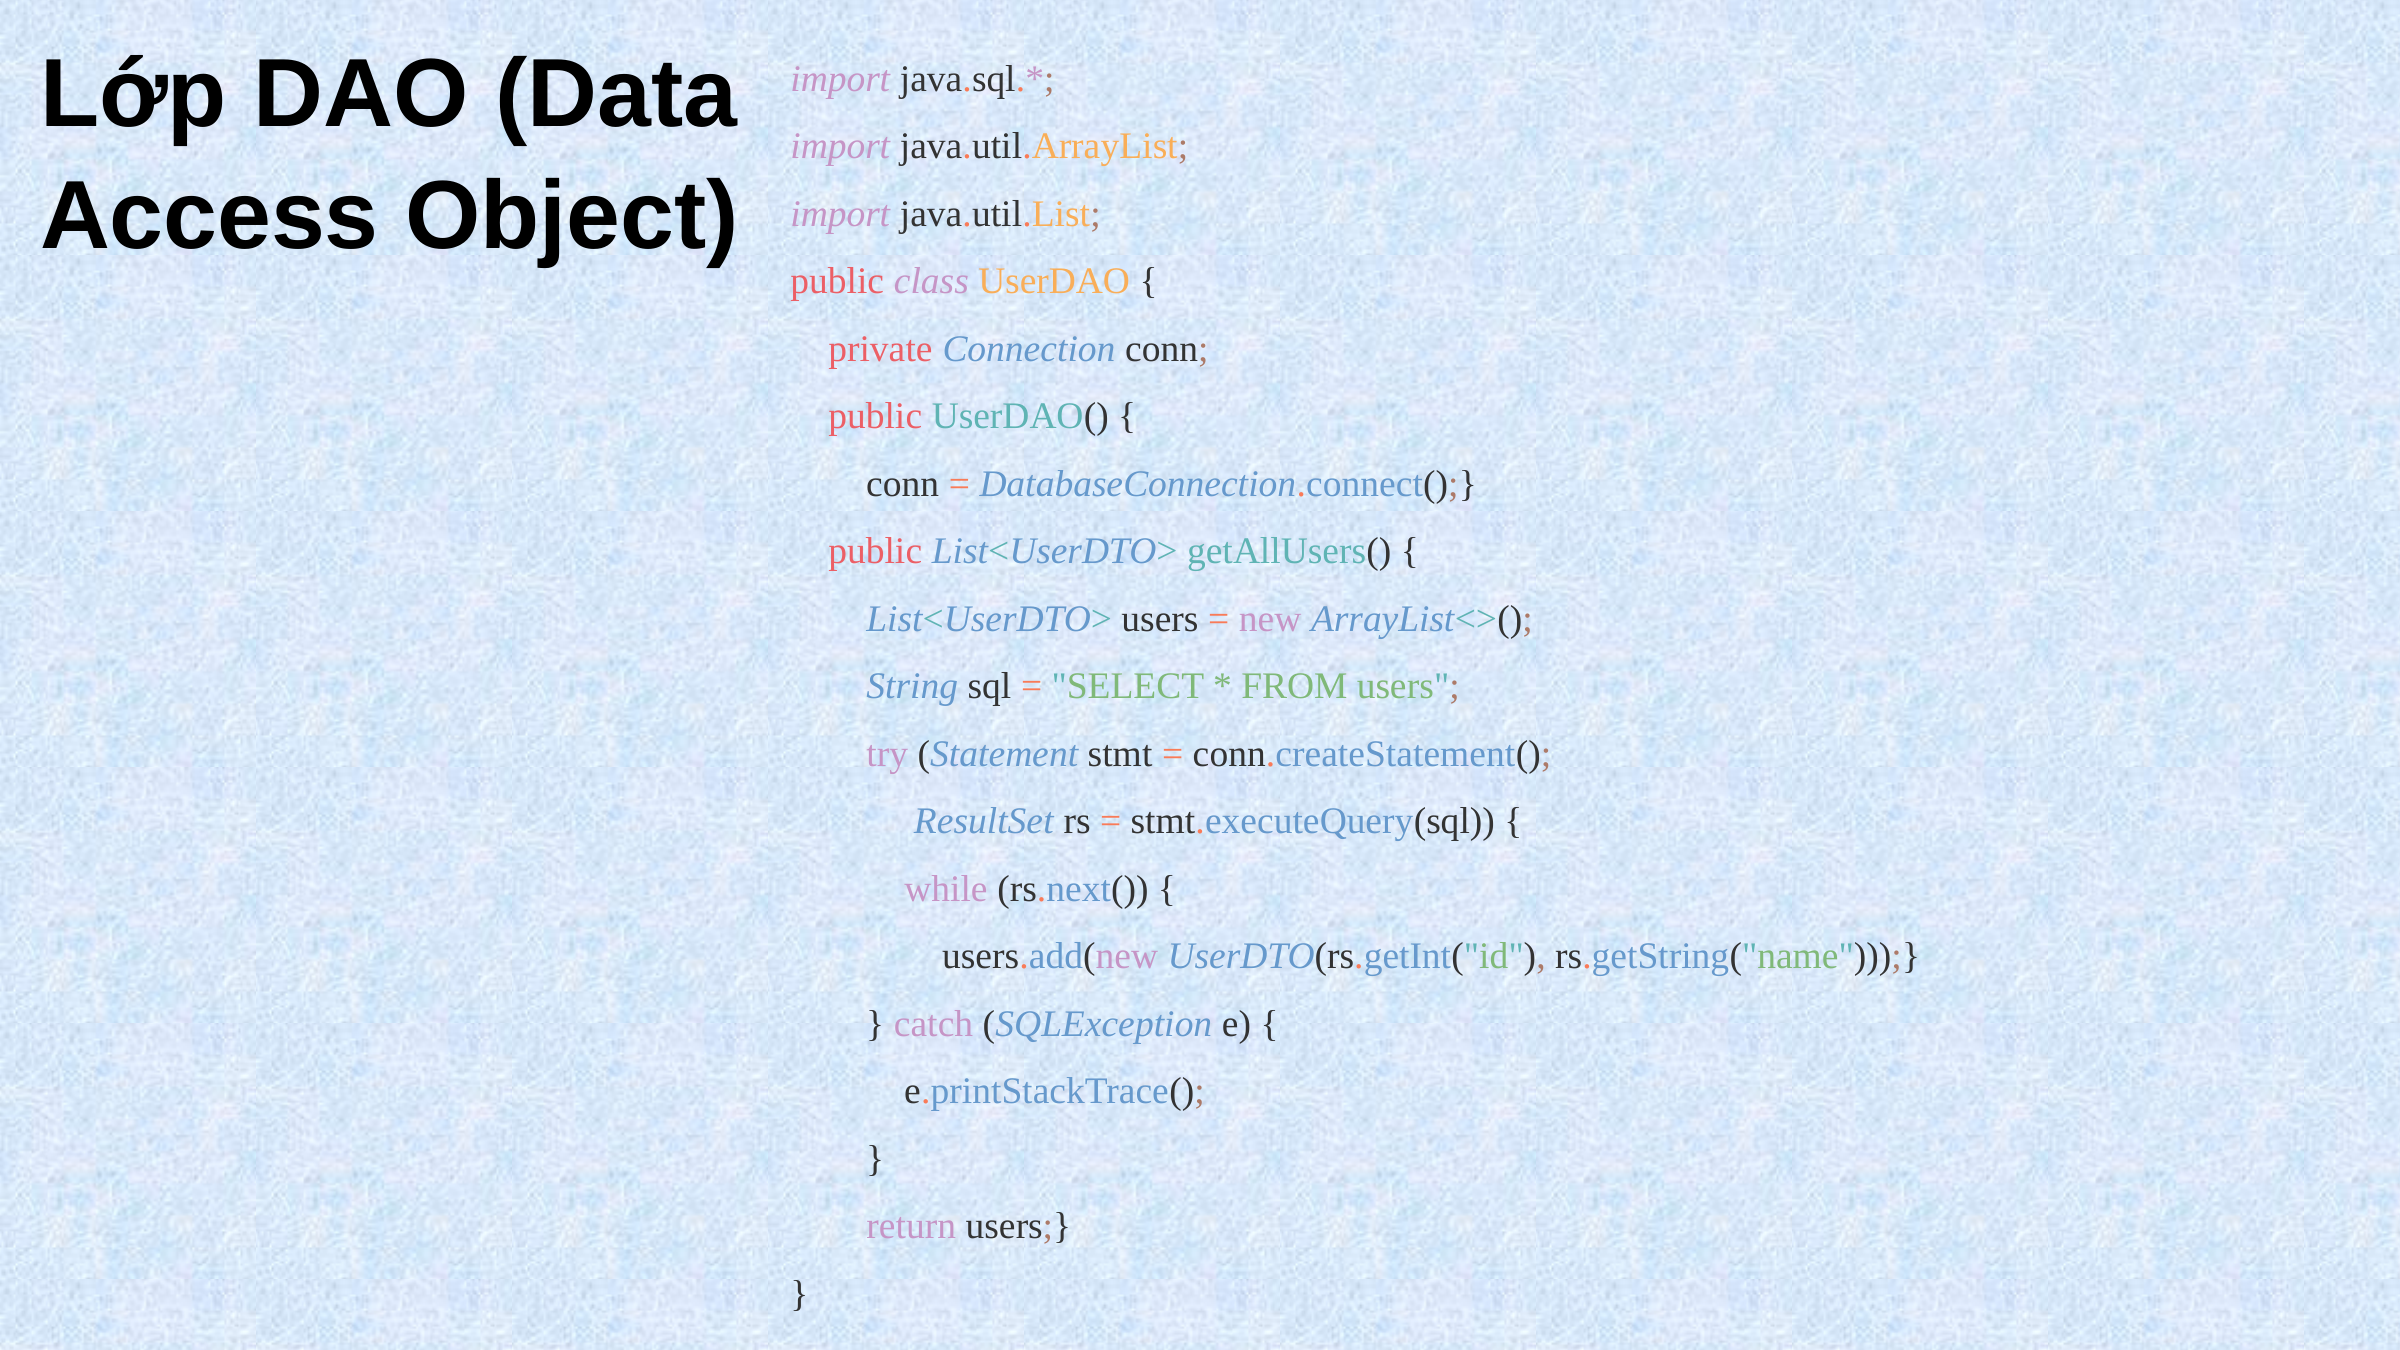

Lớp DAO (Data Access Object)
import java.sql.*;
import java.util.ArrayList;
import java.util.List;
public class UserDAO {
    private Connection conn;
    public UserDAO() {
        conn = DatabaseConnection.connect();}
    public List<UserDTO> getAllUsers() {
        List<UserDTO> users = new ArrayList<>();
        String sql = "SELECT * FROM users";
        try (Statement stmt = conn.createStatement();
             ResultSet rs = stmt.executeQuery(sql)) {
            while (rs.next()) {
                users.add(new UserDTO(rs.getInt("id"), rs.getString("name")));}
        } catch (SQLException e) {
            e.printStackTrace();
        }
        return users;}
}